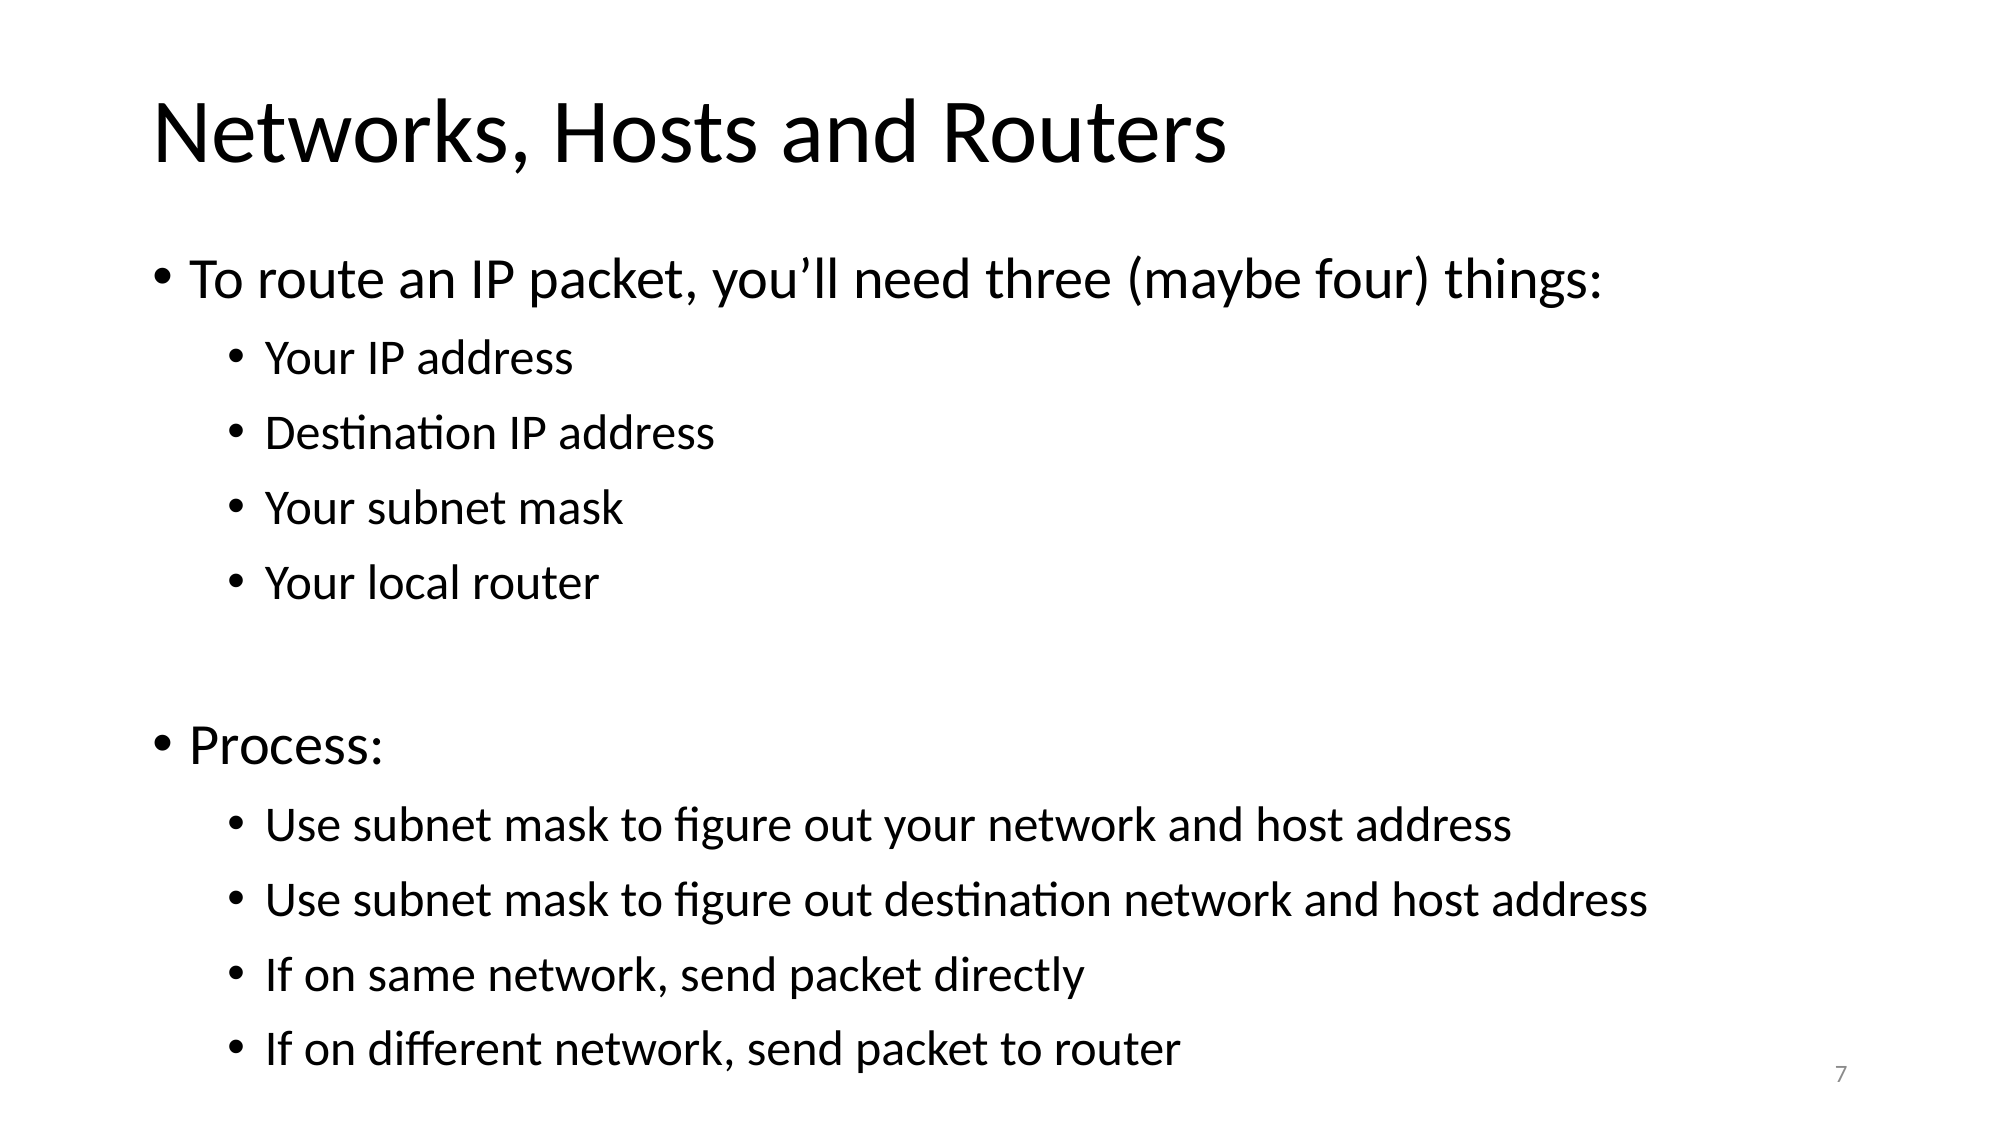

# Networks, Hosts and Routers
To route an IP packet, you’ll need three (maybe four) things:
Your IP address
Destination IP address
Your subnet mask
Your local router

Process:
Use subnet mask to figure out your network and host address
Use subnet mask to figure out destination network and host address
If on same network, send packet directly
If on different network, send packet to router
7